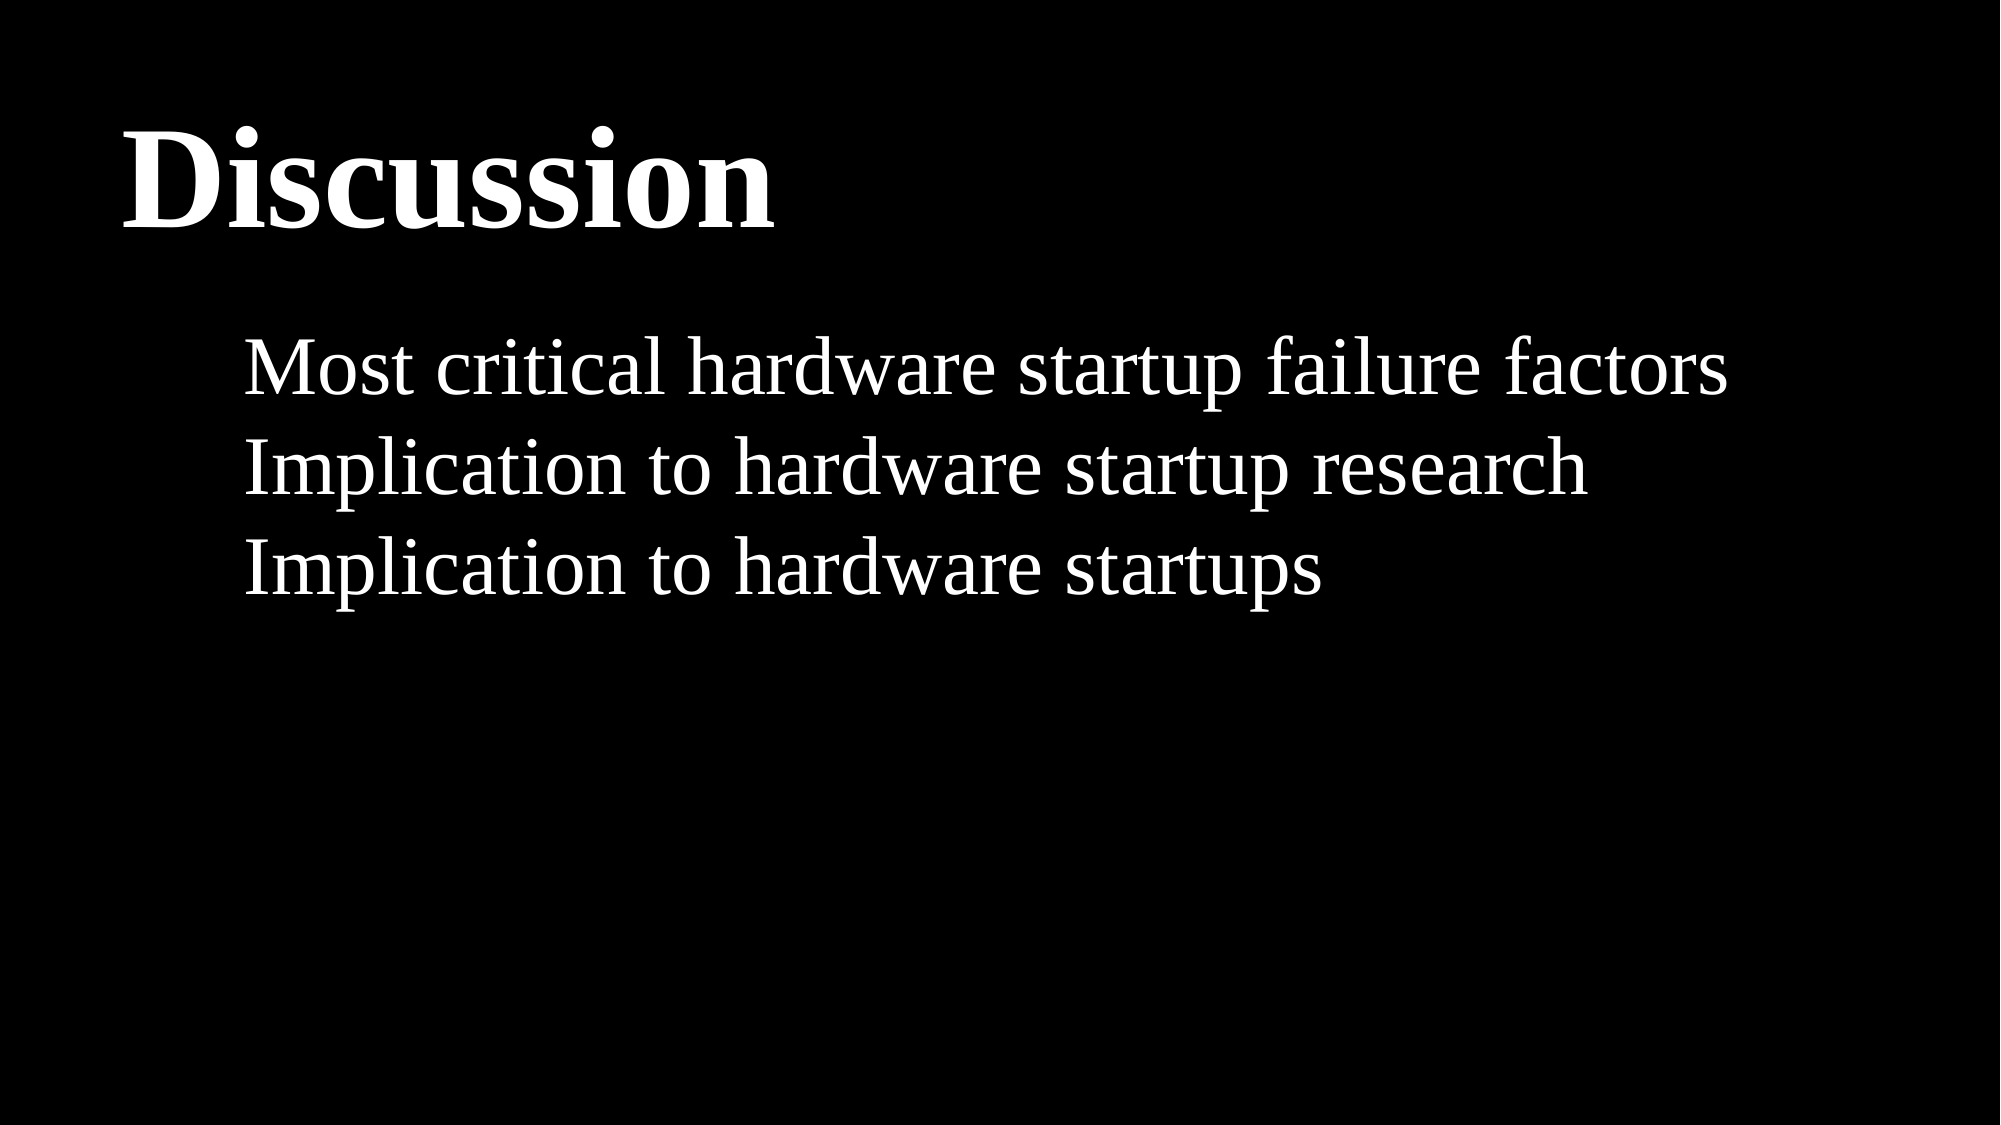

# Discussion
Most critical hardware startup failure factors
Implication to hardware startup research
Implication to hardware startups